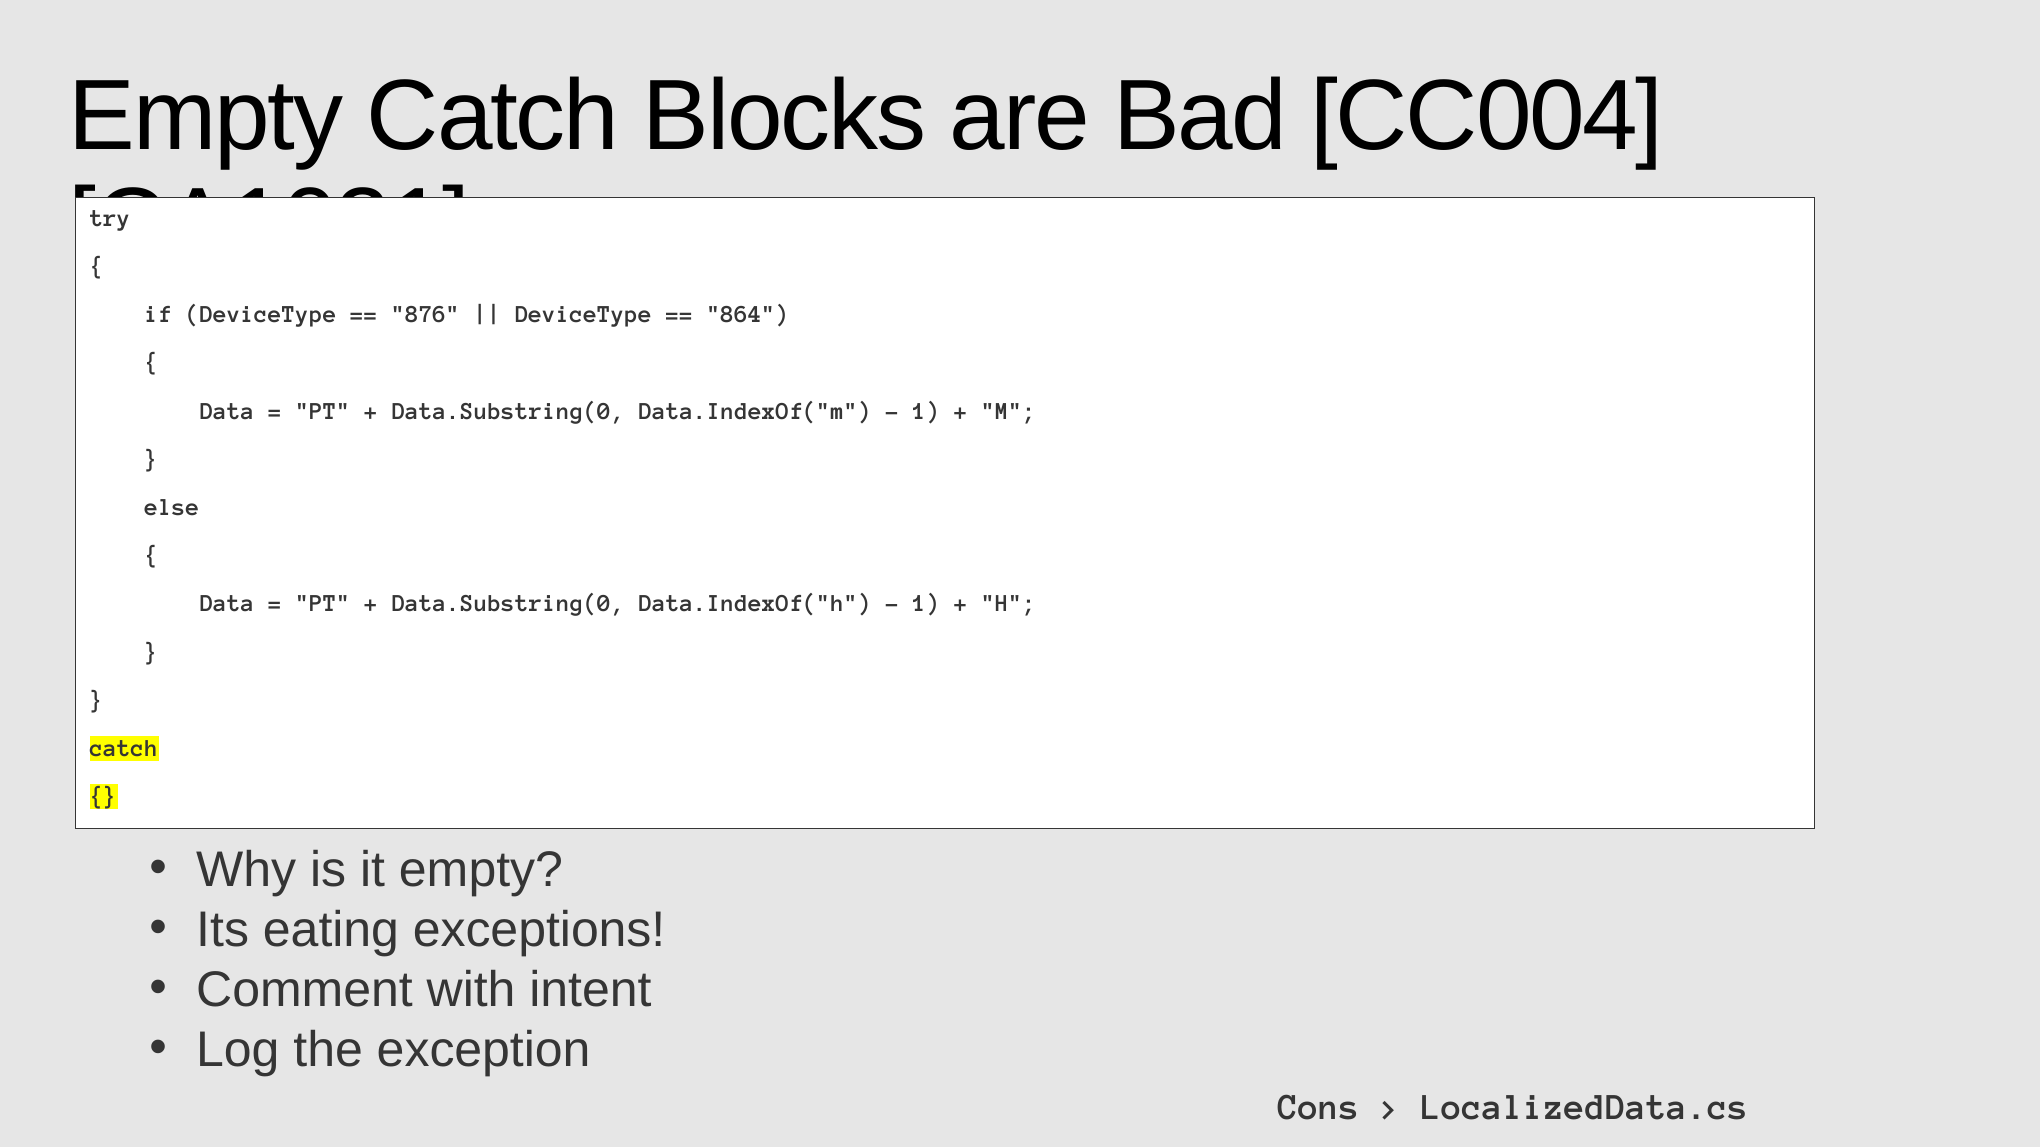

# Empty Catch Blocks are Bad [CC004][CA1031]
try
{
    if (DeviceType == "876" || DeviceType == "864")
    {
        Data = "PT" + Data.Substring(0, Data.IndexOf("m") - 1) + "M";
    }
    else
    {
        Data = "PT" + Data.Substring(0, Data.IndexOf("h") - 1) + "H";
    }
}
catch
{}
Why is it empty?
Its eating exceptions!
Comment with intent
Log the exception

Cons > LocalizedData.cs